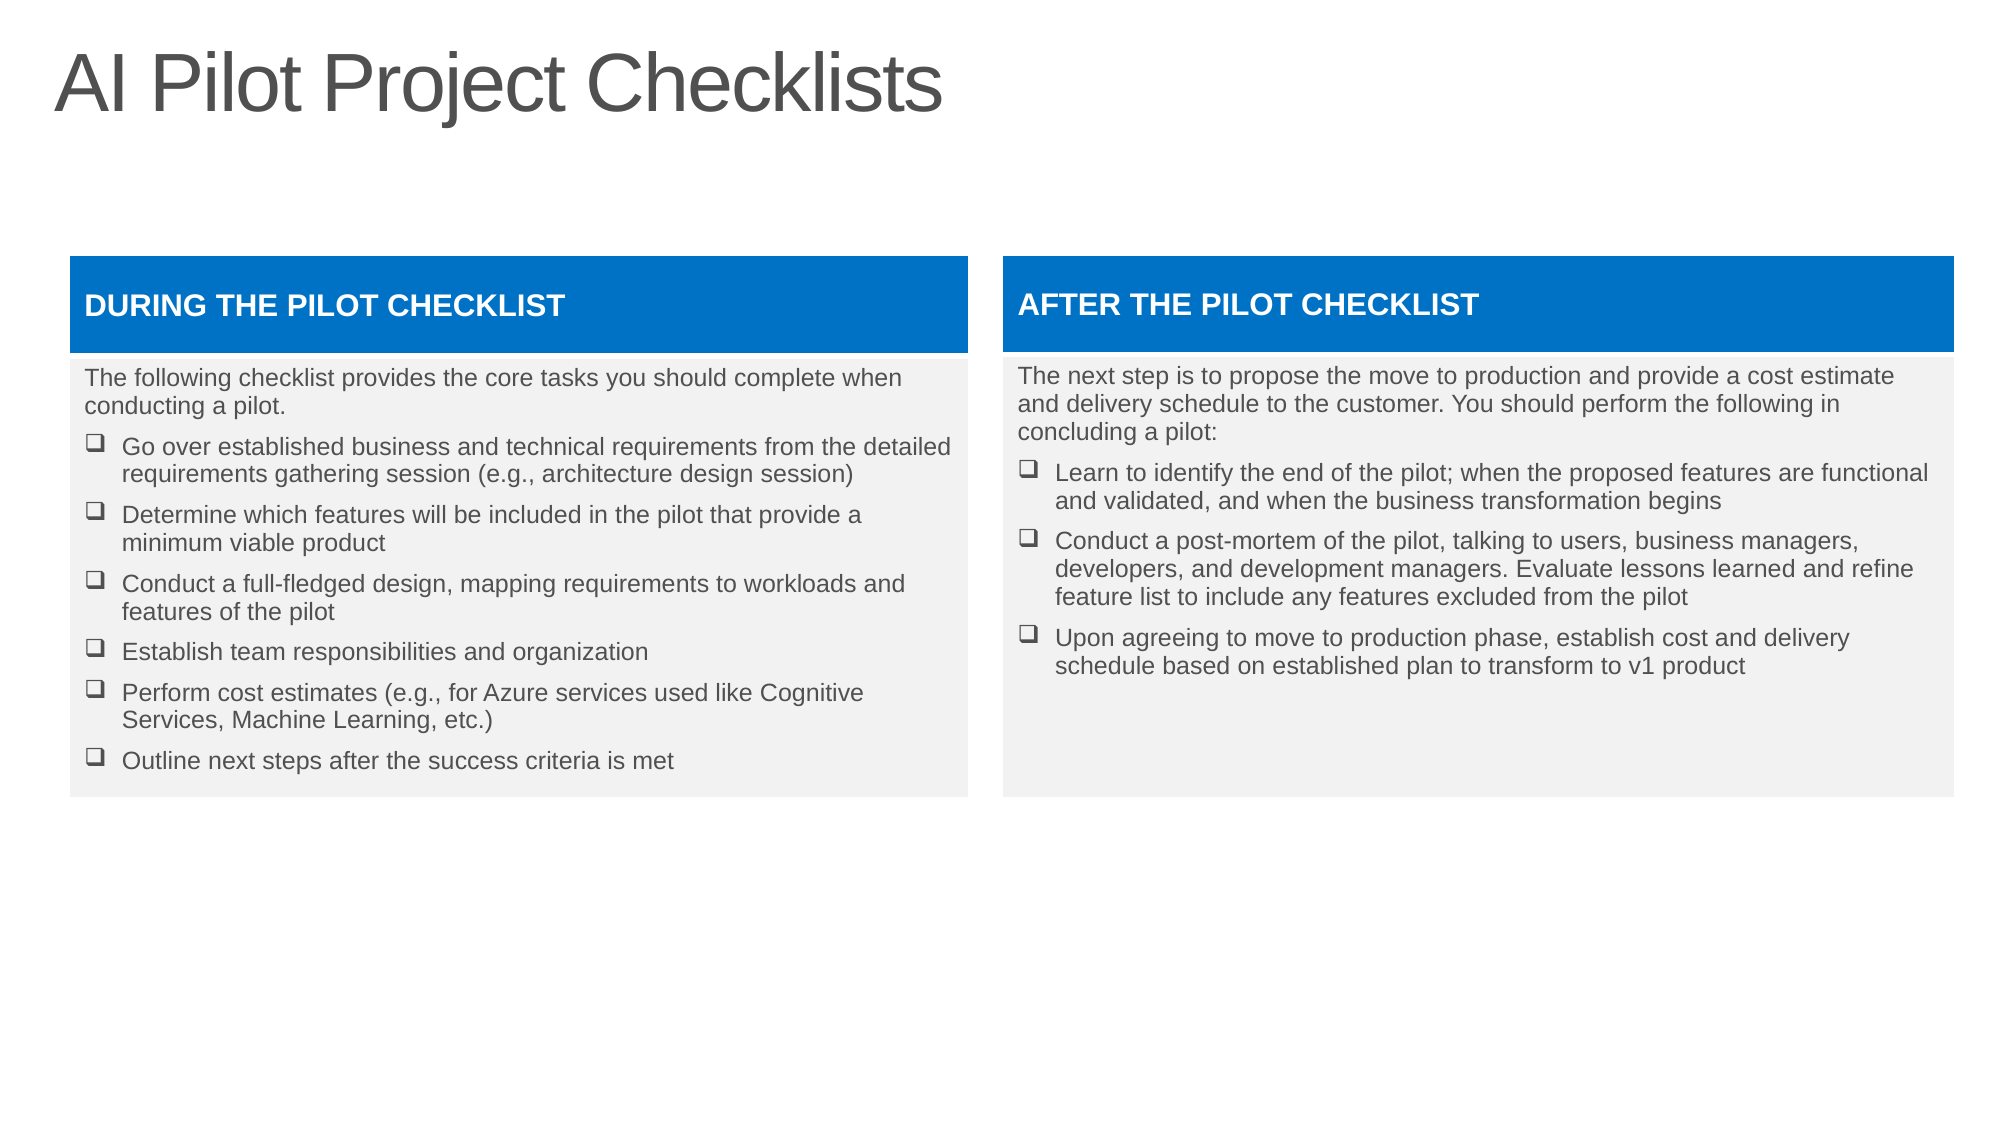

AI Pilot Project Checklists
| DURING THE PILOT CHECKLIST |
| --- |
| The following checklist provides the core tasks you should complete when conducting a pilot. Go over established business and technical requirements from the detailed requirements gathering session (e.g., architecture design session) Determine which features will be included in the pilot that provide a minimum viable product Conduct a full-fledged design, mapping requirements to workloads and features of the pilot Establish team responsibilities and organization Perform cost estimates (e.g., for Azure services used like Cognitive Services, Machine Learning, etc.) Outline next steps after the success criteria is met |
| AFTER THE PILOT CHECKLIST |
| --- |
| The next step is to propose the move to production and provide a cost estimate and delivery schedule to the customer. You should perform the following in concluding a pilot: Learn to identify the end of the pilot; when the proposed features are functional and validated, and when the business transformation begins Conduct a post-mortem of the pilot, talking to users, business managers, developers, and development managers. Evaluate lessons learned and refine feature list to include any features excluded from the pilot Upon agreeing to move to production phase, establish cost and delivery schedule based on established plan to transform to v1 product |